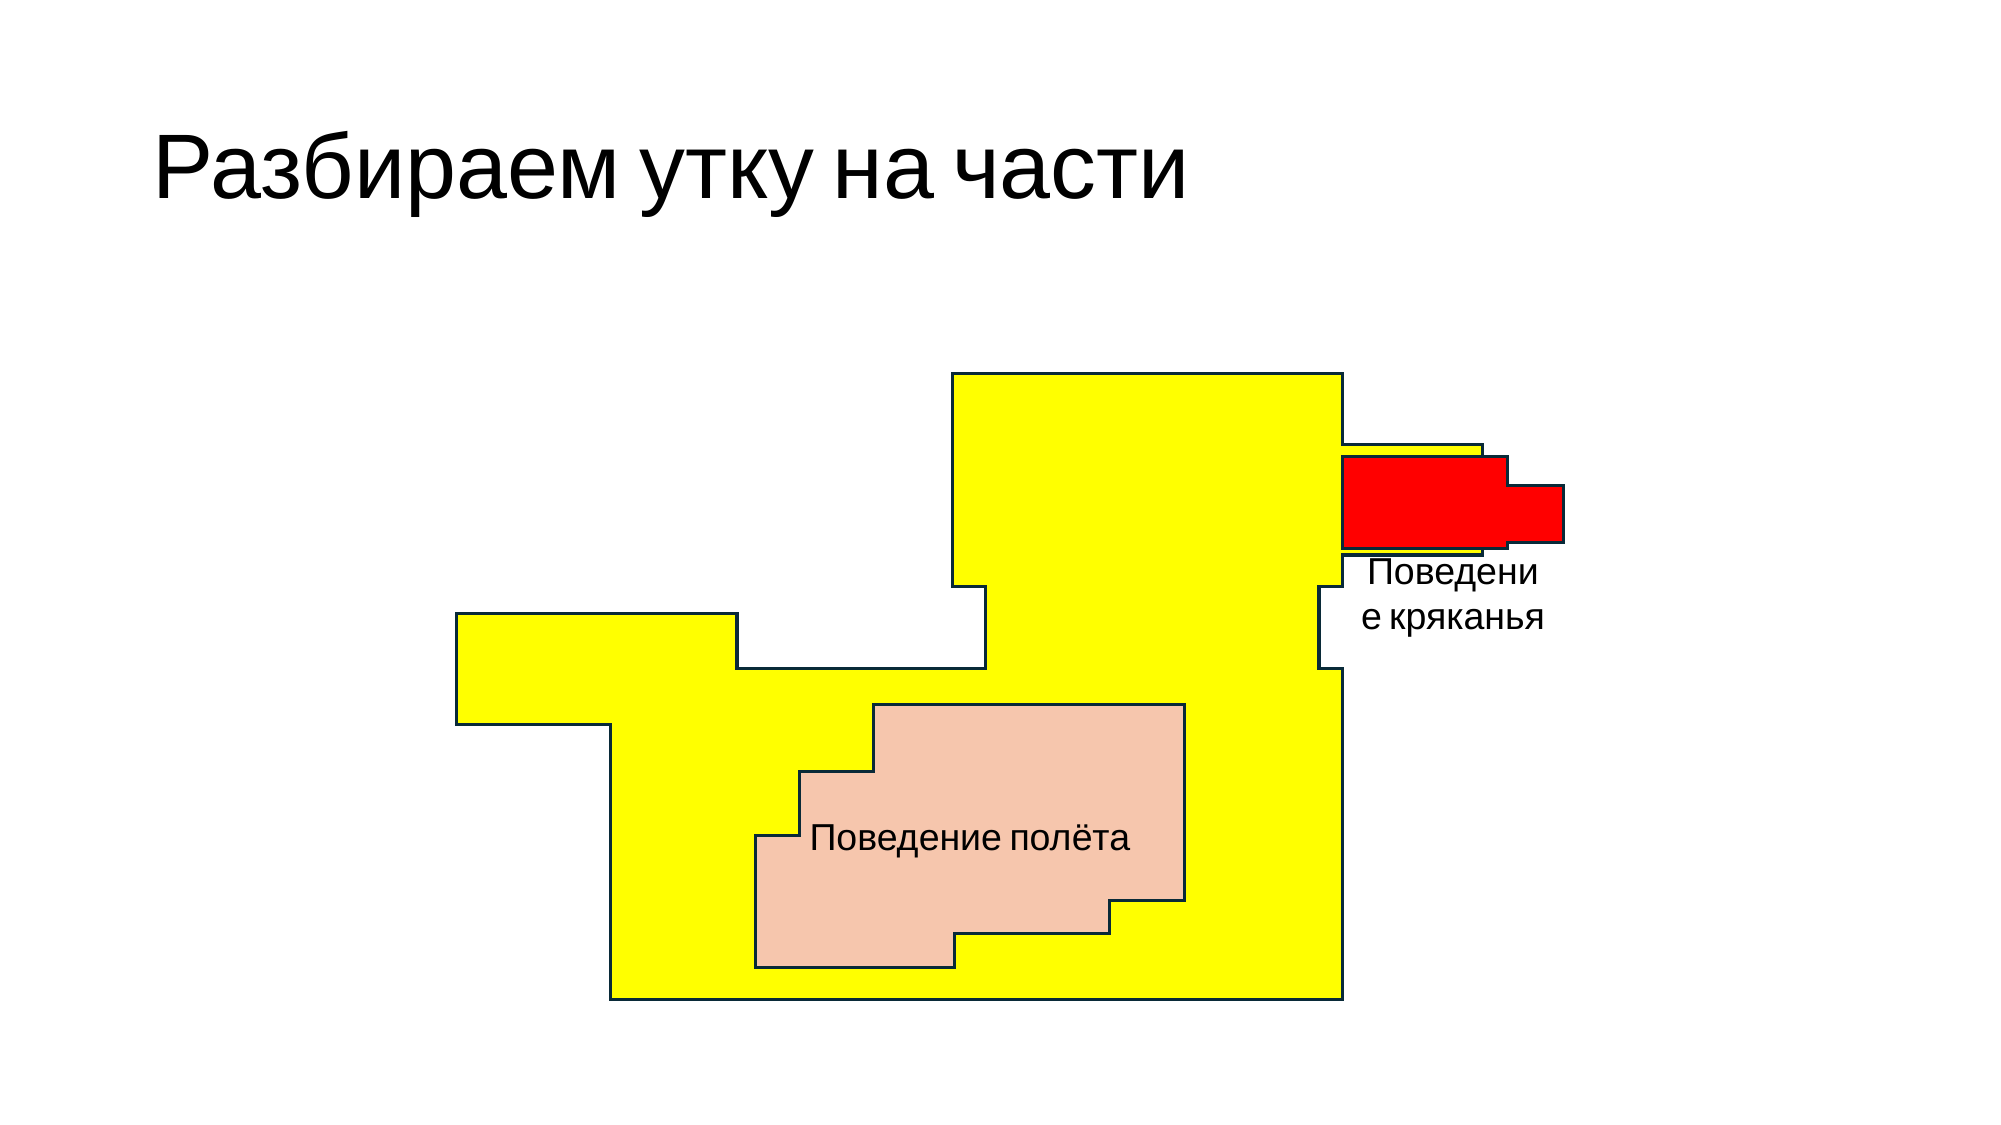

# Разбираем утку на части

Поведение кряканья
Поведение полёта